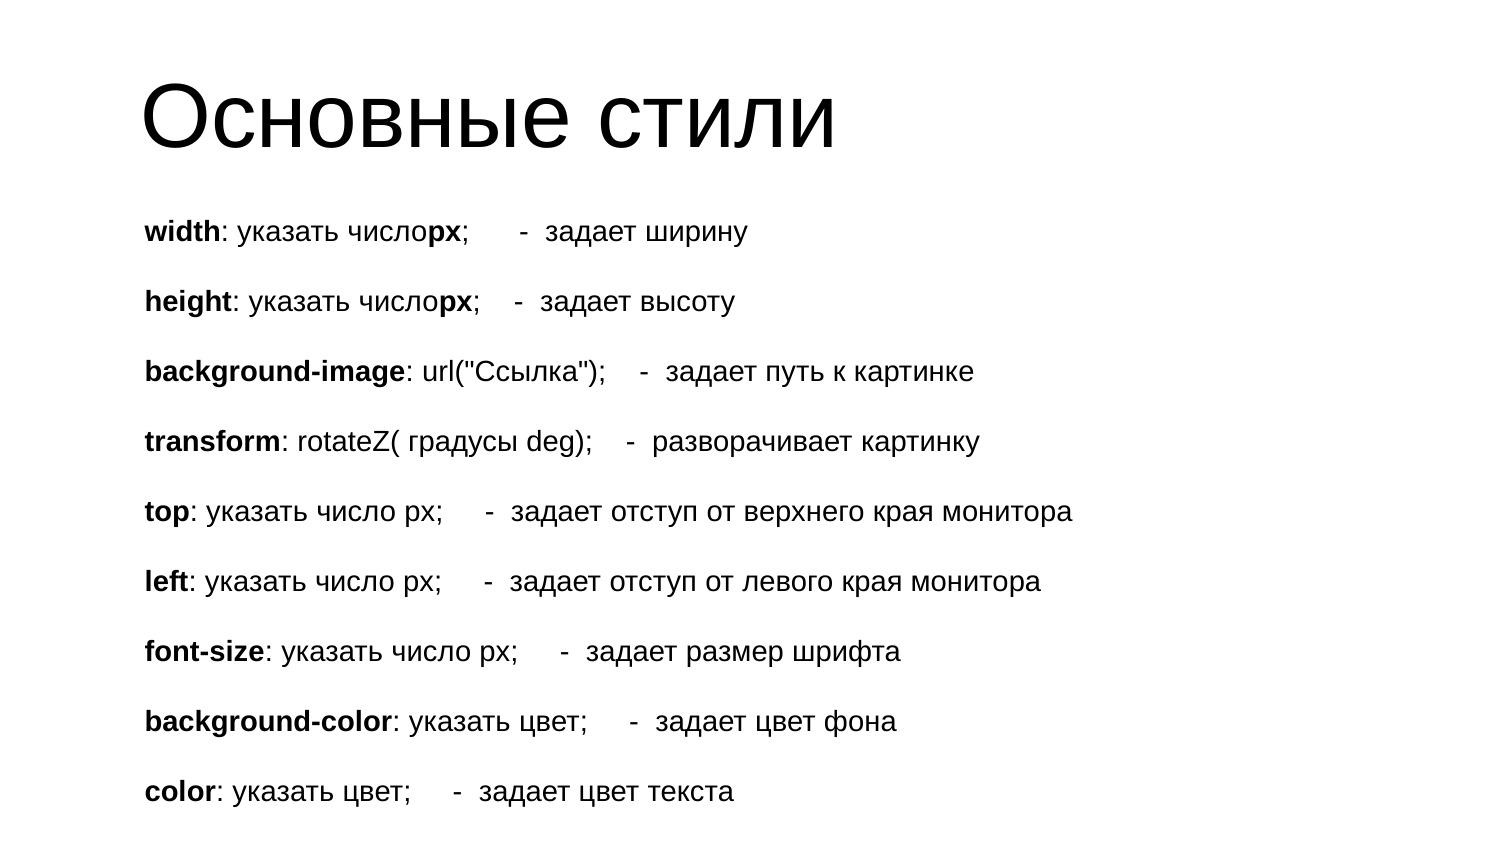

# Основные стили
width: указать числоpx;      -  задает ширину

height: указать числоpx;    -  задает высоту

background-image: url("Ссылка");    -  задает путь к картинке

transform: rotateZ( градусы deg);    -  разворачивает картинку

top: указать число px;     -  задает отступ от верхнего края монитора

left: указать число px;     -  задает отступ от левого края монитора

font-size: указать число px;     -  задает размер шрифта

background-color: указать цвет;     -  задает цвет фона

color: указать цвет;     -  задает цвет текста